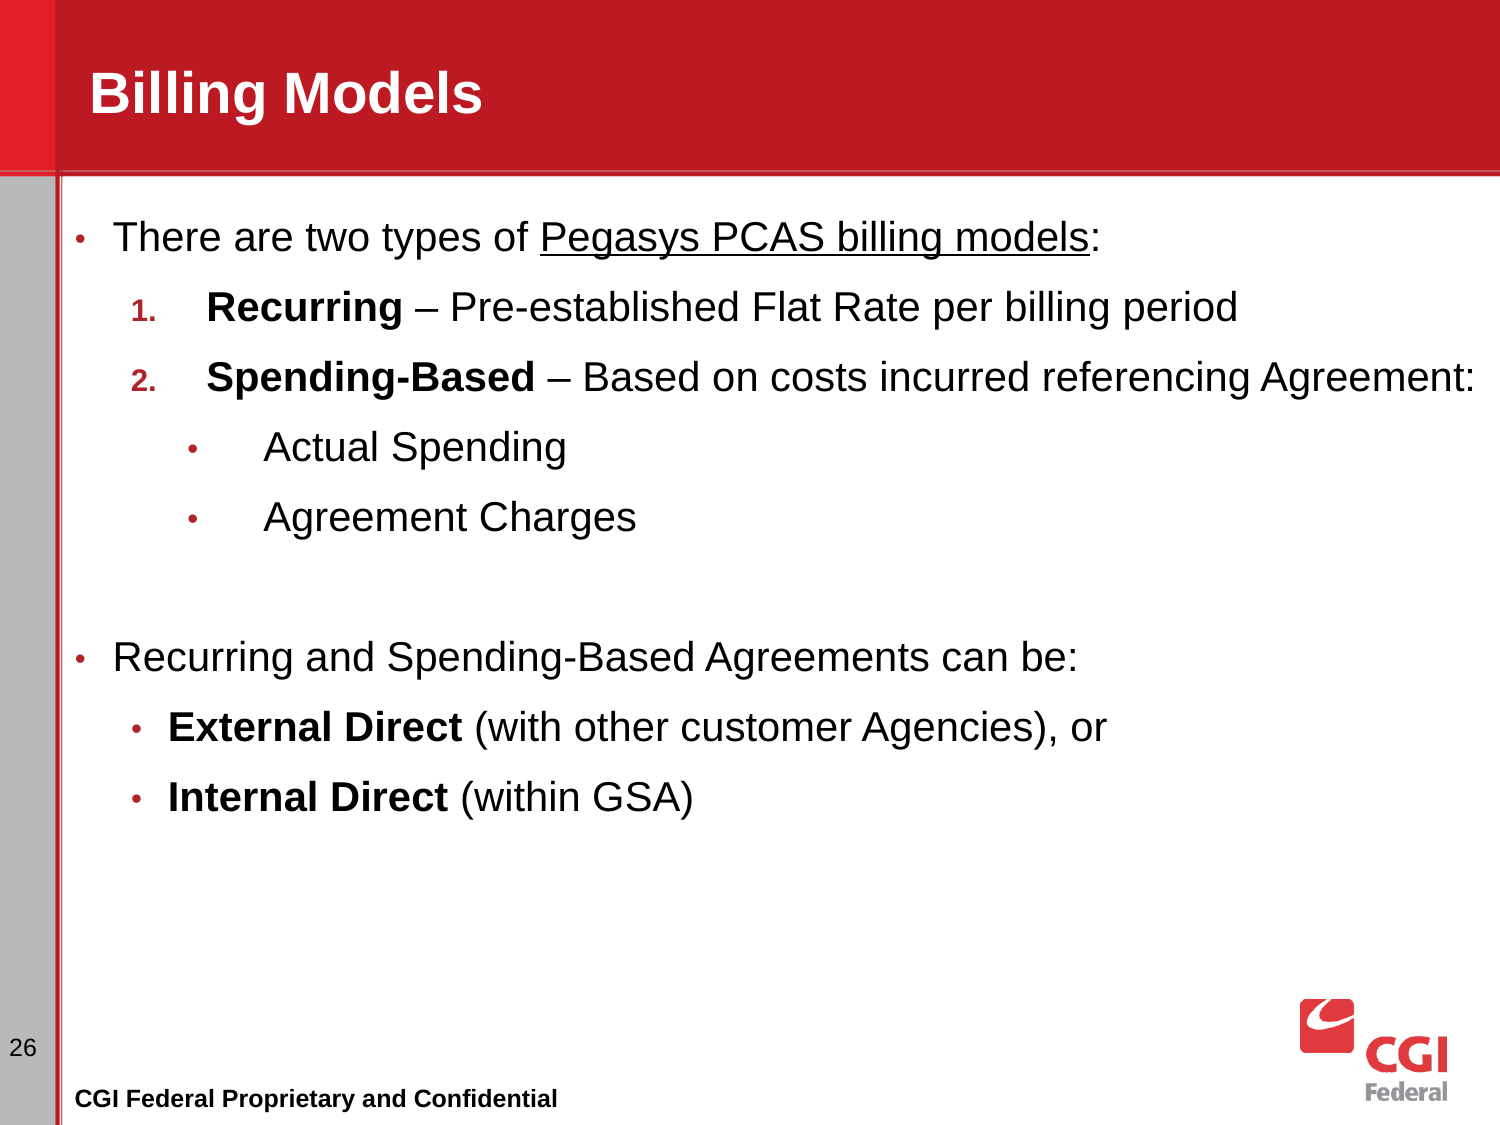

# Billing Models
There are two types of Pegasys PCAS billing models:
Recurring – Pre-established Flat Rate per billing period
Spending-Based – Based on costs incurred referencing Agreement:
Actual Spending
Agreement Charges

Recurring and Spending-Based Agreements can be:
External Direct (with other customer Agencies), or
Internal Direct (within GSA)

26
CGI Federal Proprietary and Confidential